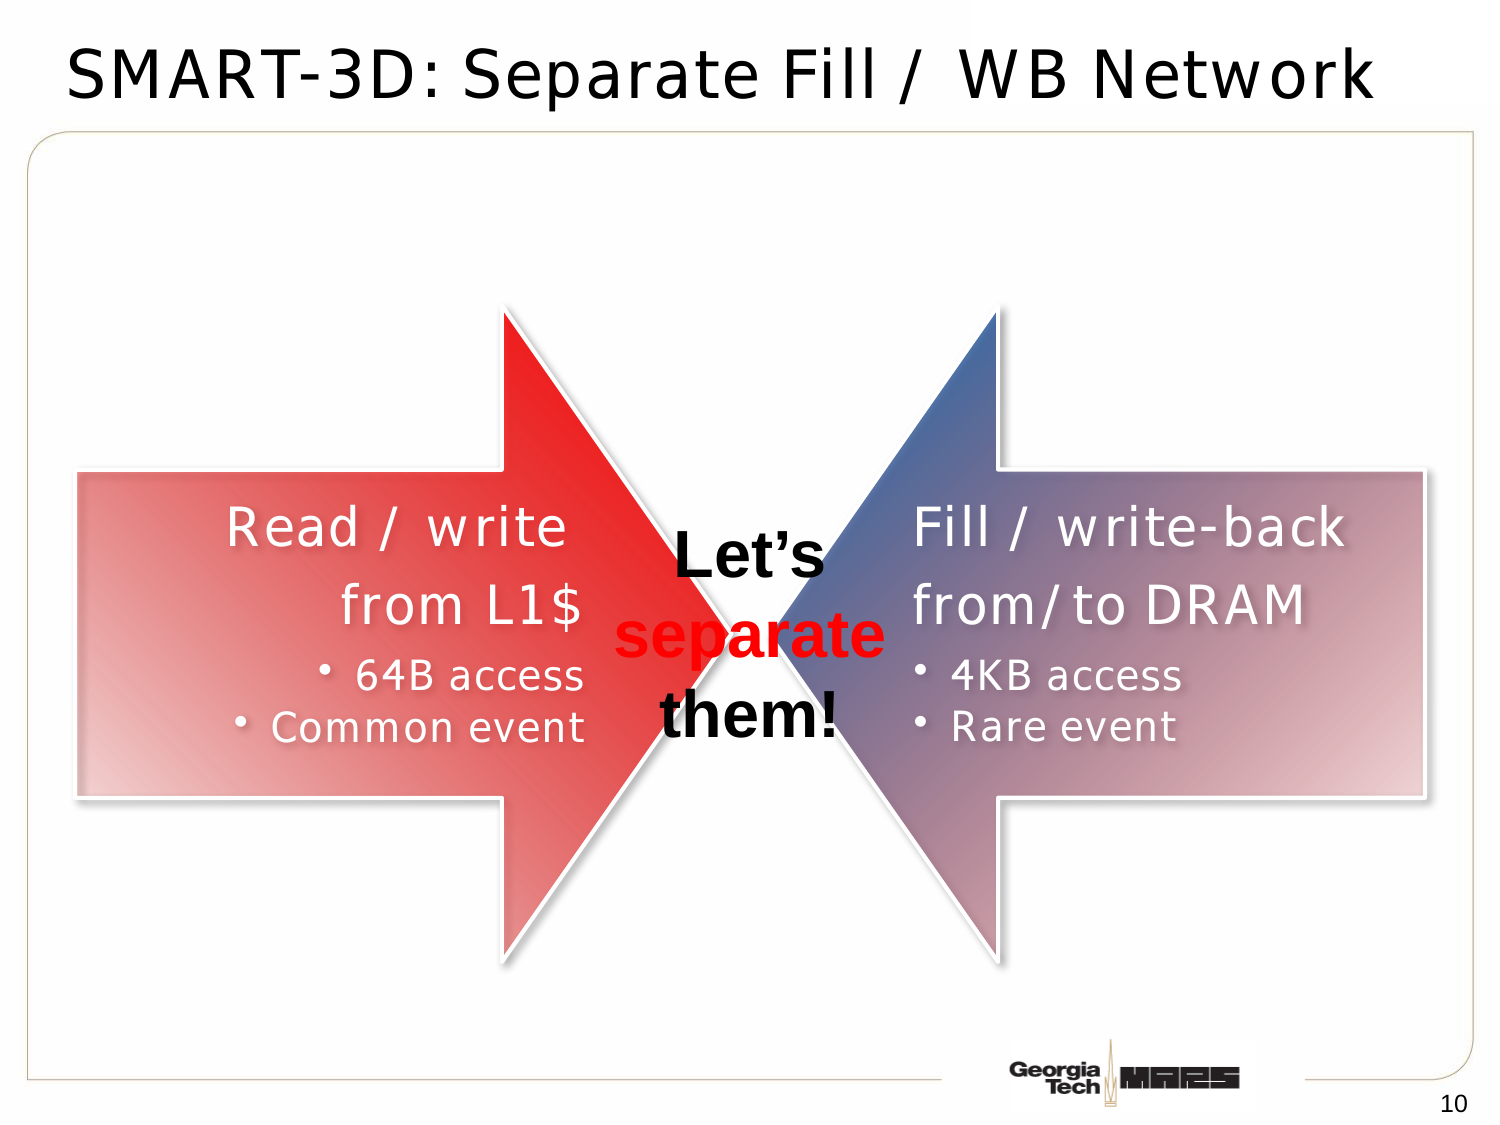

# SMART-3D: Separate Fill / WB Network
Read / write
from L1$
64B access
Common event
Fill / write-back
from/to DRAM
4KB access
Rare event
Let’s separate them!